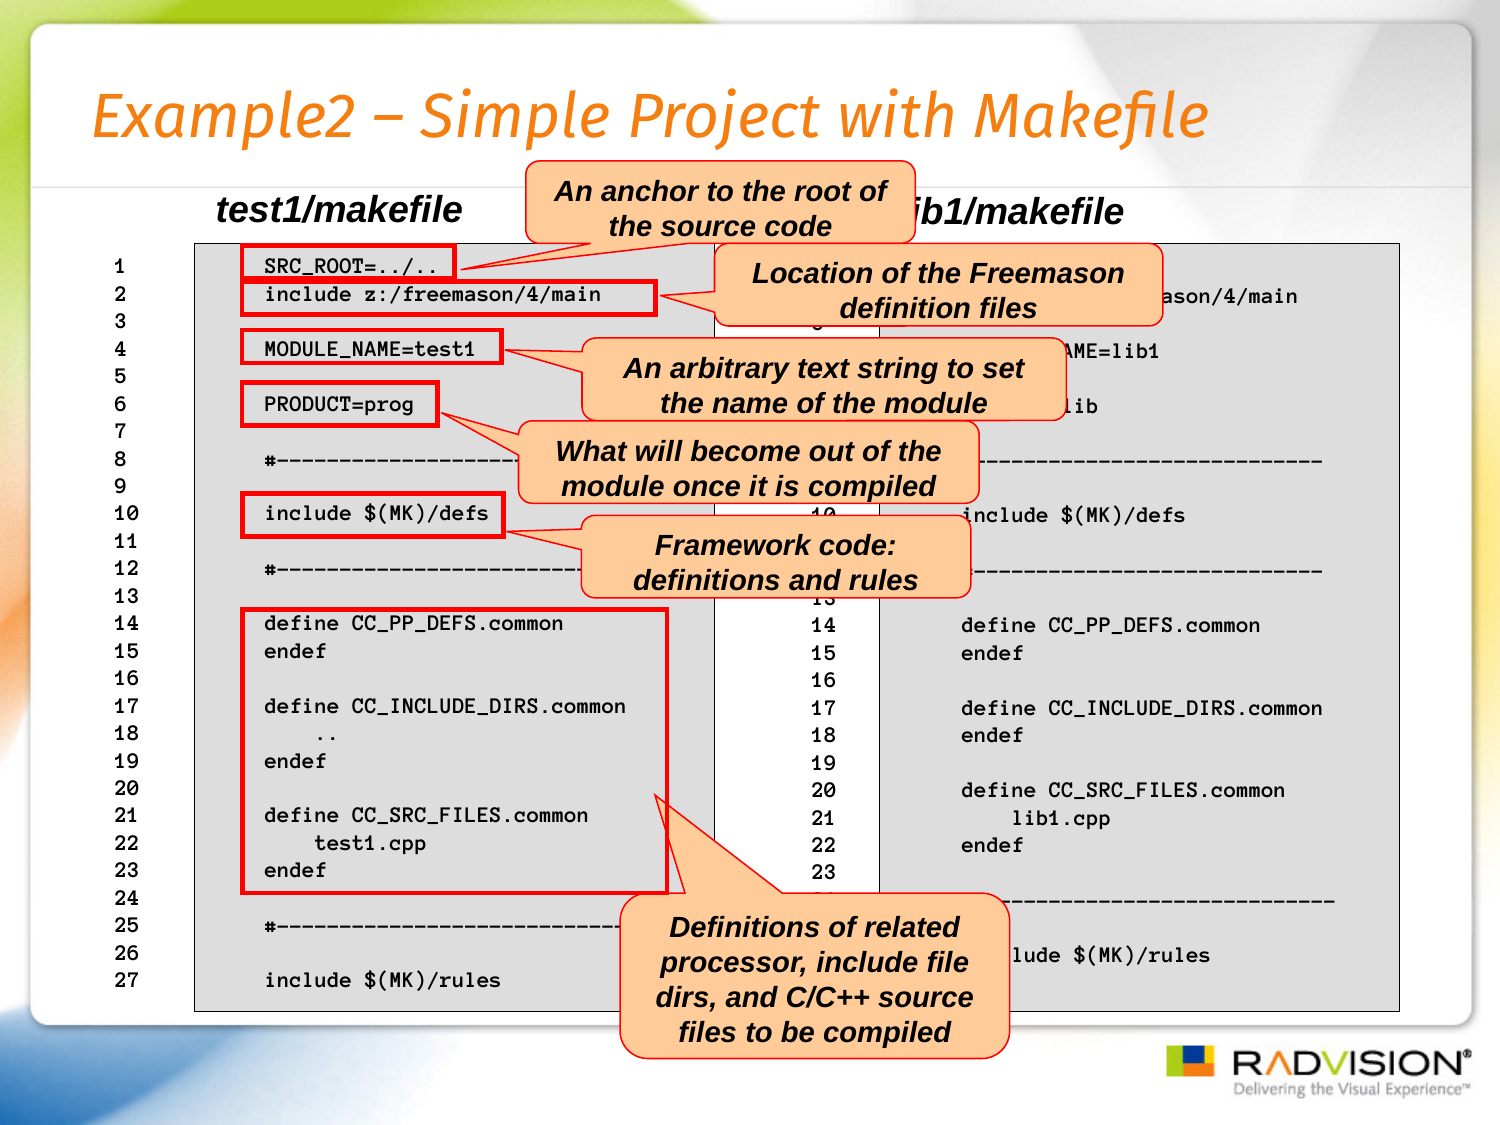

# Example2 – Simple Project with Makefile
An anchor to the root of the source code

test1/makefile
lib1/makefile
1 	SRC_ROOT=../..
2	include z:/freemason/4/main
3
4 	MODULE_NAME=test1
5
6 	PRODUCT=prog
7
8 	#-----------------------------
9
10	include $(MK)/defs
11
12	#-----------------------------
13
14 	define CC_PP_DEFS.common
15 	endef
16
17 	define CC_INCLUDE_DIRS.common
18 	    ..
19	endef
20
21	define CC_SRC_FILES.common
22	    test1.cpp
23 	endef
24
25	#-----------------------------
26
27	include $(MK)/rules

Location of the Freemason definition files

1 	SRC_ROOT=../..
2 	include z:/freemason/4/main
3
4 	MODULE_NAME=lib1
5
6 	PRODUCT=lib
7
8	#----------------------------
9
10 	include $(MK)/defs
11
12	#----------------------------
13
14 	define CC_PP_DEFS.common
15 	endef
16
17 	define CC_INCLUDE_DIRS.common
18 	endef
19
20 	define CC_SRC_FILES.common
21 	    lib1.cpp
22 	endef
23
24	 #----------------------------
25
26	 include $(MK)/rules

An arbitrary text string to set the name of the module

What will become out of the module once it is compiled

Framework code: definitions and rules

Definitions of related processor, include file dirs, and C/C++ source files to be compiled